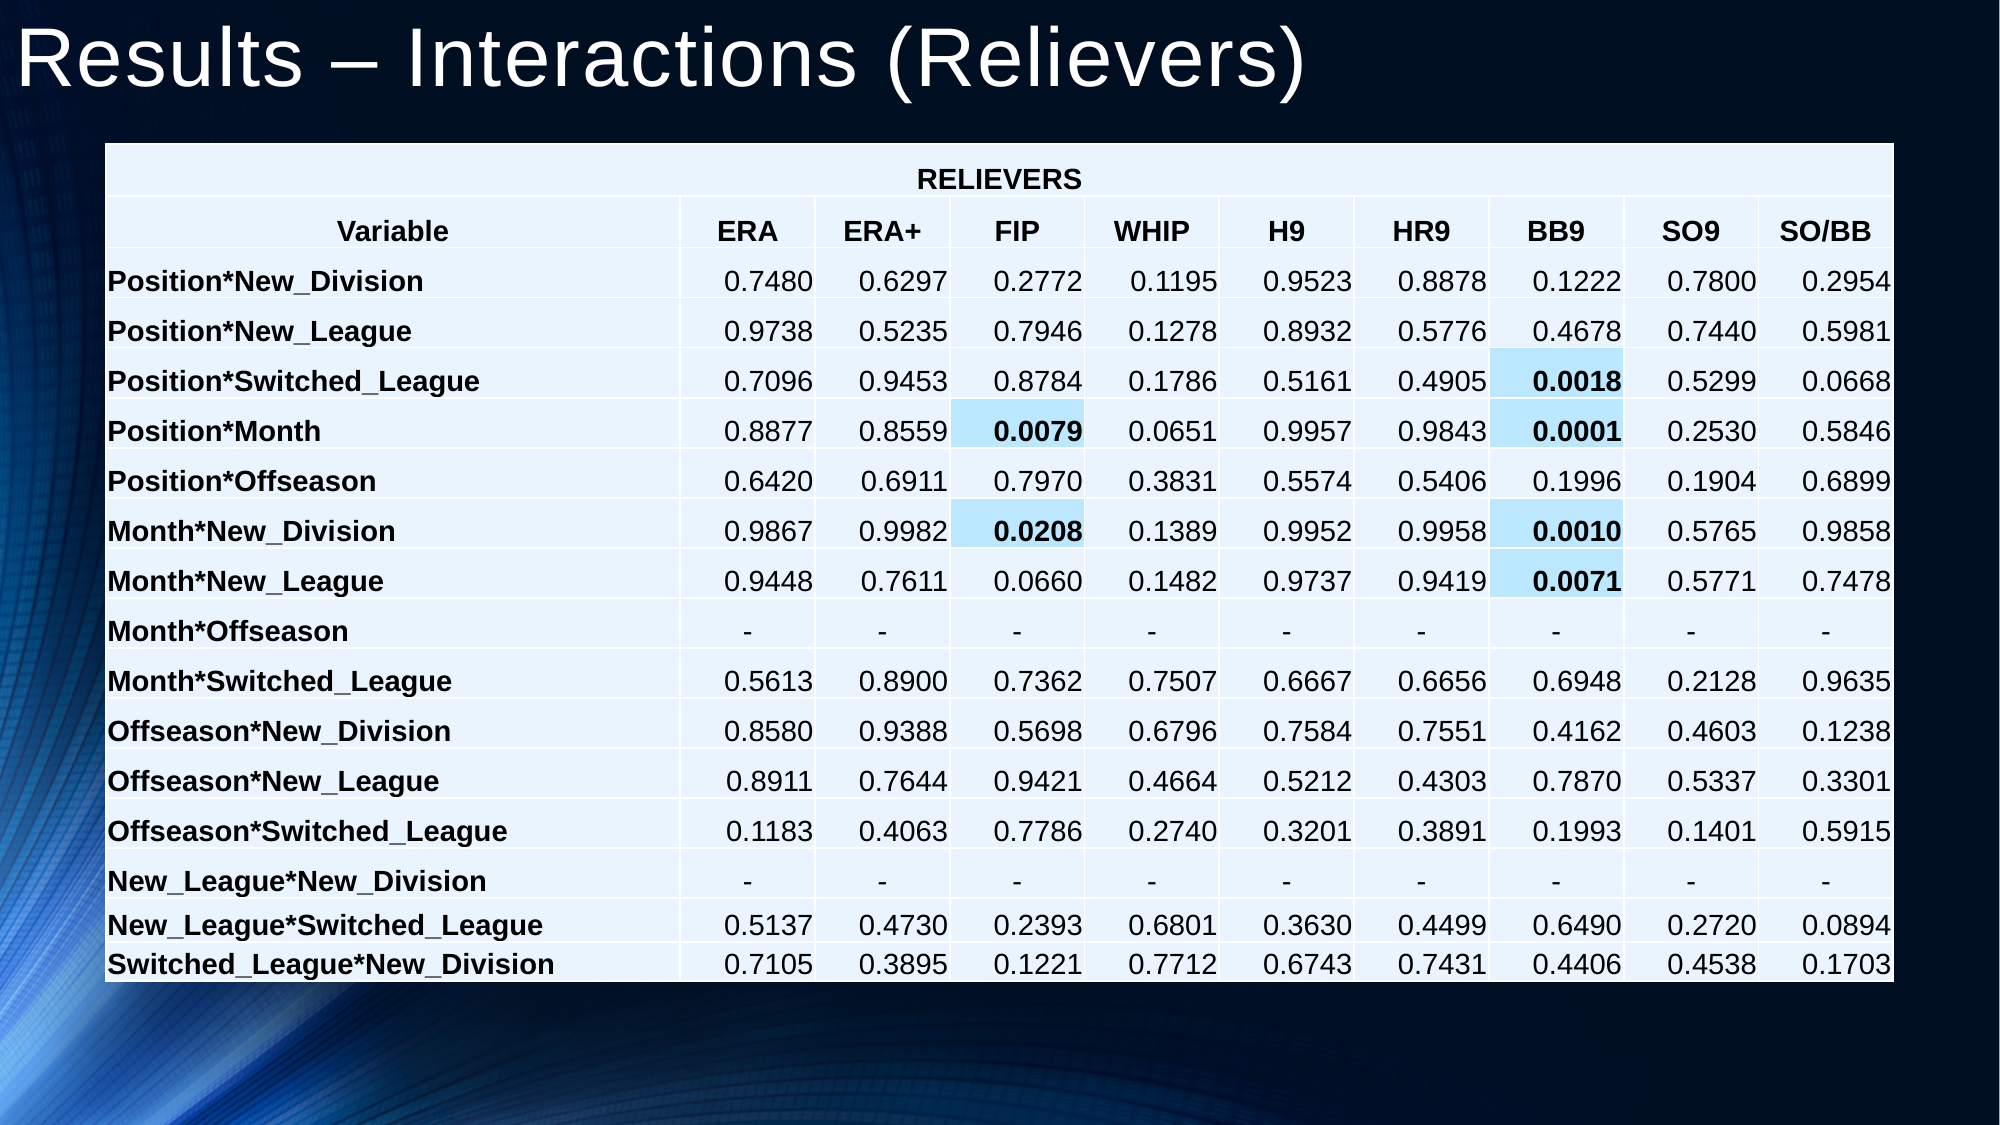

# Results – Interactions (Relievers)
| RELIEVERS |  |  |  |  |  |  |  |  |  |
| --- | --- | --- | --- | --- | --- | --- | --- | --- | --- |
| Variable | ERA | ERA+ | FIP | WHIP | H9 | HR9 | BB9 | SO9 | SO/BB |
| Position\*New\_Division | 0.7480 | 0.6297 | 0.2772 | 0.1195 | 0.9523 | 0.8878 | 0.1222 | 0.7800 | 0.2954 |
| Position\*New\_League | 0.9738 | 0.5235 | 0.7946 | 0.1278 | 0.8932 | 0.5776 | 0.4678 | 0.7440 | 0.5981 |
| Position\*Switched\_League | 0.7096 | 0.9453 | 0.8784 | 0.1786 | 0.5161 | 0.4905 | 0.0018 | 0.5299 | 0.0668 |
| Position\*Month | 0.8877 | 0.8559 | 0.0079 | 0.0651 | 0.9957 | 0.9843 | 0.0001 | 0.2530 | 0.5846 |
| Position\*Offseason | 0.6420 | 0.6911 | 0.7970 | 0.3831 | 0.5574 | 0.5406 | 0.1996 | 0.1904 | 0.6899 |
| Month\*New\_Division | 0.9867 | 0.9982 | 0.0208 | 0.1389 | 0.9952 | 0.9958 | 0.0010 | 0.5765 | 0.9858 |
| Month\*New\_League | 0.9448 | 0.7611 | 0.0660 | 0.1482 | 0.9737 | 0.9419 | 0.0071 | 0.5771 | 0.7478 |
| Month\*Offseason | - | - | - | - | - | - | - | - | - |
| Month\*Switched\_League | 0.5613 | 0.8900 | 0.7362 | 0.7507 | 0.6667 | 0.6656 | 0.6948 | 0.2128 | 0.9635 |
| Offseason\*New\_Division | 0.8580 | 0.9388 | 0.5698 | 0.6796 | 0.7584 | 0.7551 | 0.4162 | 0.4603 | 0.1238 |
| Offseason\*New\_League | 0.8911 | 0.7644 | 0.9421 | 0.4664 | 0.5212 | 0.4303 | 0.7870 | 0.5337 | 0.3301 |
| Offseason\*Switched\_League | 0.1183 | 0.4063 | 0.7786 | 0.2740 | 0.3201 | 0.3891 | 0.1993 | 0.1401 | 0.5915 |
| New\_League\*New\_Division | - | - | - | - | - | - | - | - | - |
| New\_League\*Switched\_League | 0.5137 | 0.4730 | 0.2393 | 0.6801 | 0.3630 | 0.4499 | 0.6490 | 0.2720 | 0.0894 |
| Switched\_League\*New\_Division | 0.7105 | 0.3895 | 0.1221 | 0.7712 | 0.6743 | 0.7431 | 0.4406 | 0.4538 | 0.1703 |